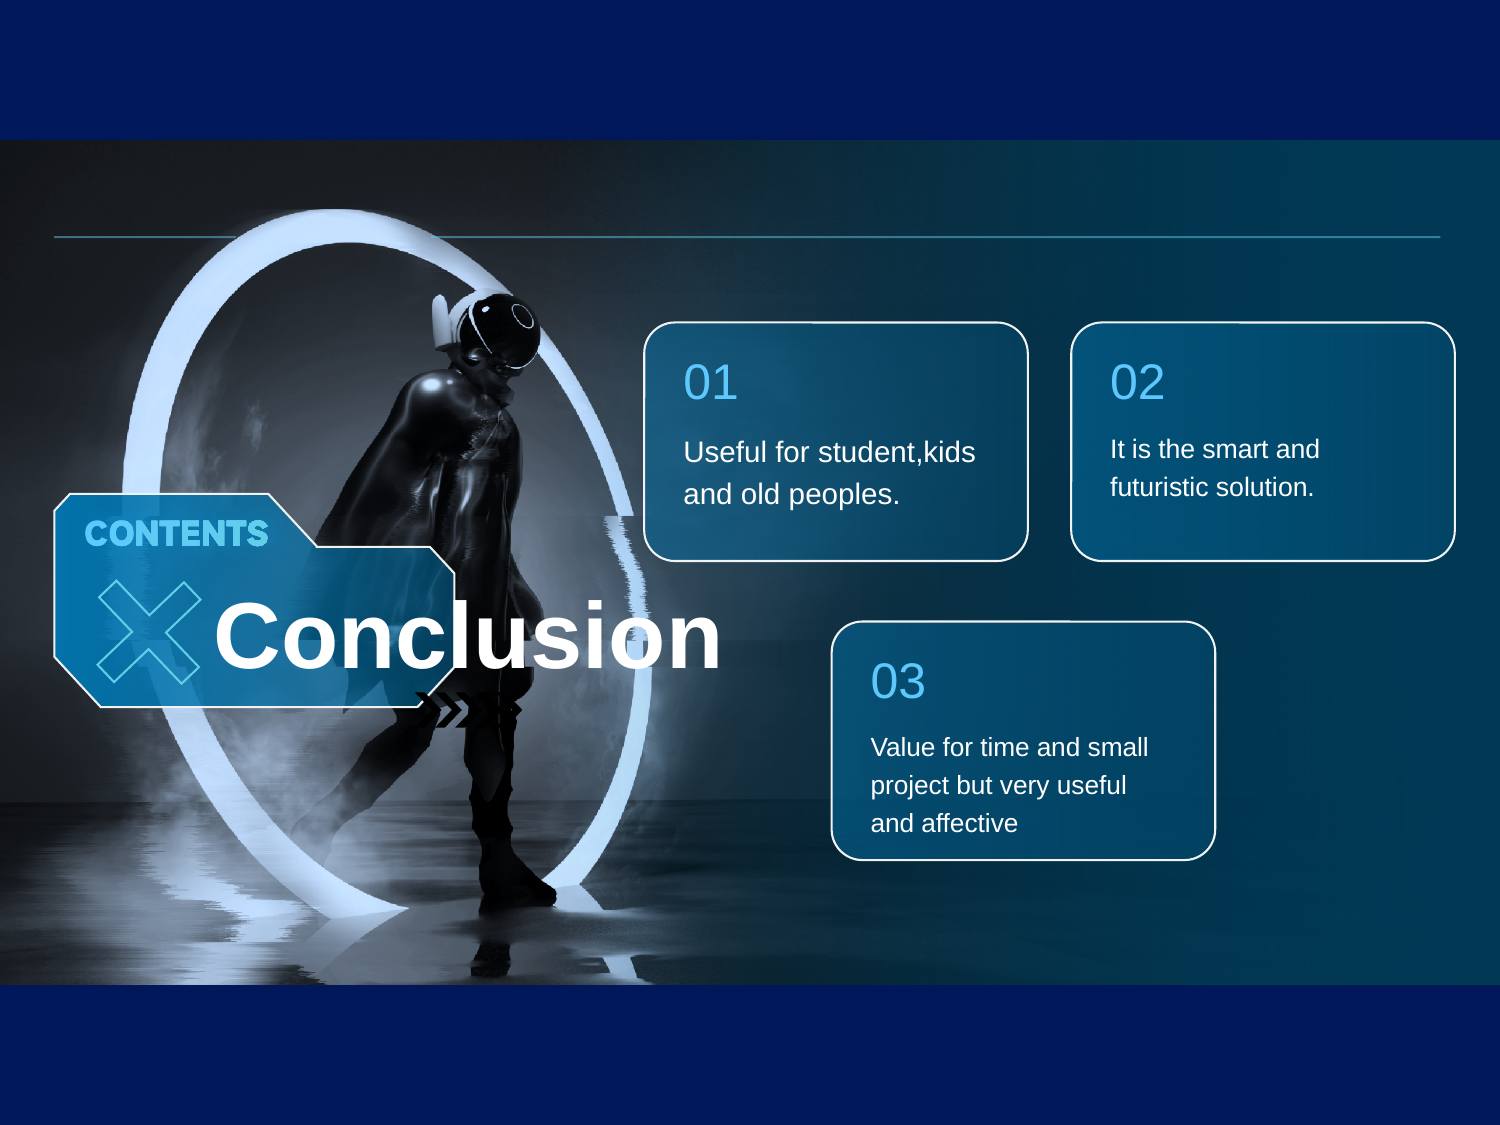

01
02
Useful for student,kids and old peoples.
It is the smart and futuristic solution.

Conclusion

03
Value for time and small project but very useful and affective